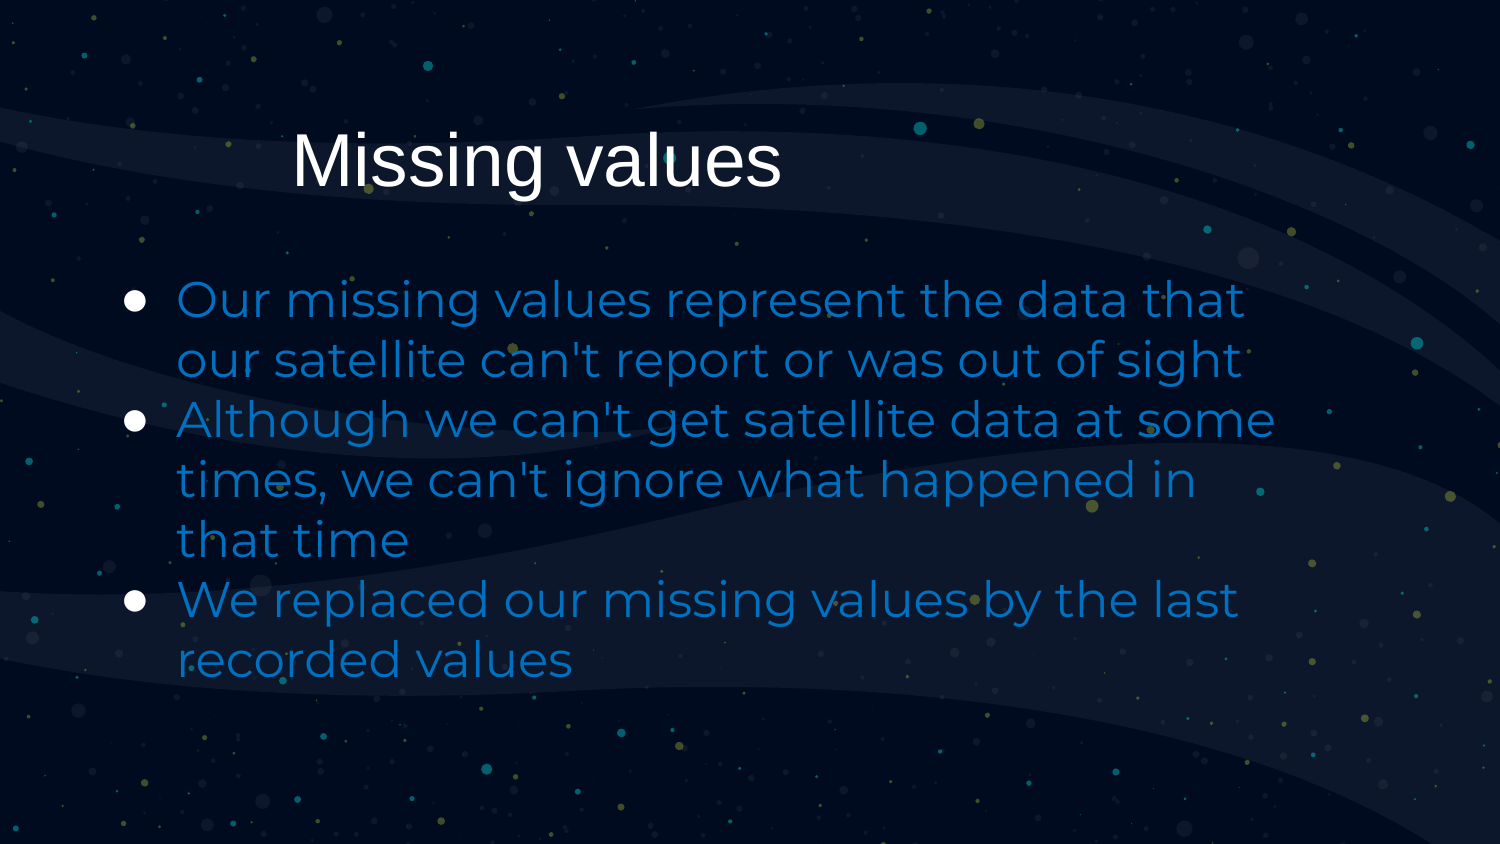

# Missing values
Our missing values represent the data that our satellite can't report or was out of sight
Although we can't get satellite data at some times, we can't ignore what happened in that time
We replaced our missing values by the last recorded values